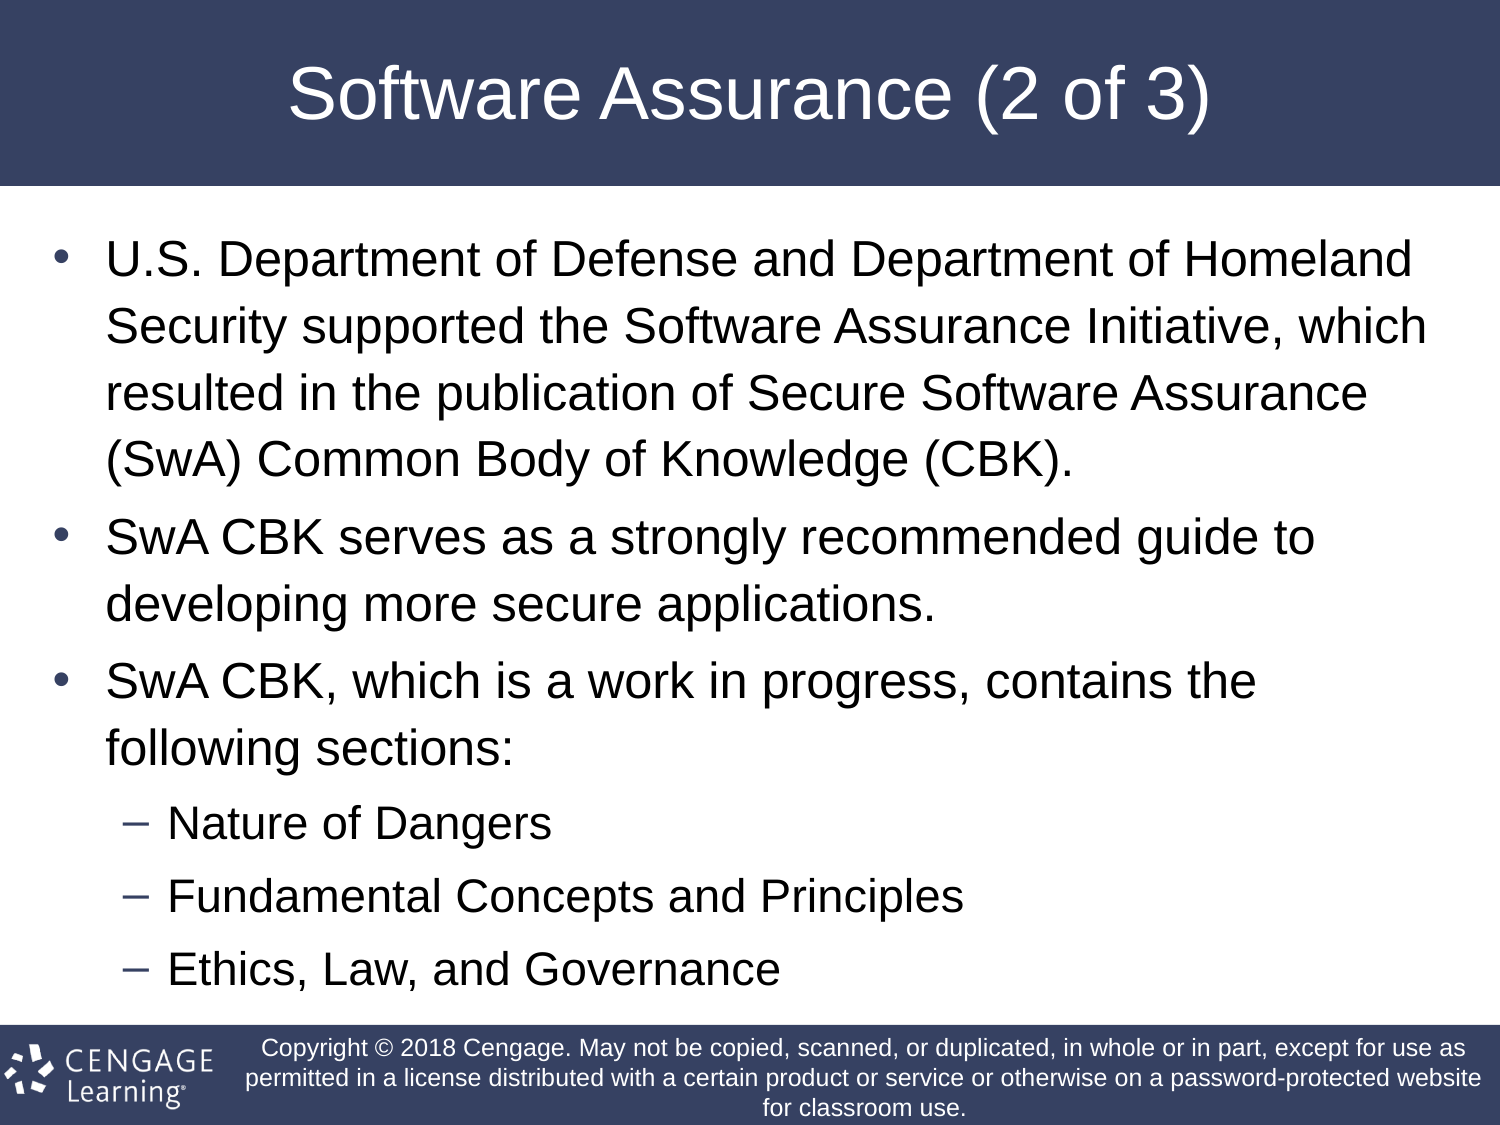

# Software Assurance (2 of 3)
U.S. Department of Defense and Department of Homeland Security supported the Software Assurance Initiative, which resulted in the publication of Secure Software Assurance (SwA) Common Body of Knowledge (CBK).
SwA CBK serves as a strongly recommended guide to developing more secure applications.
SwA CBK, which is a work in progress, contains the following sections:
Nature of Dangers
Fundamental Concepts and Principles
Ethics, Law, and Governance